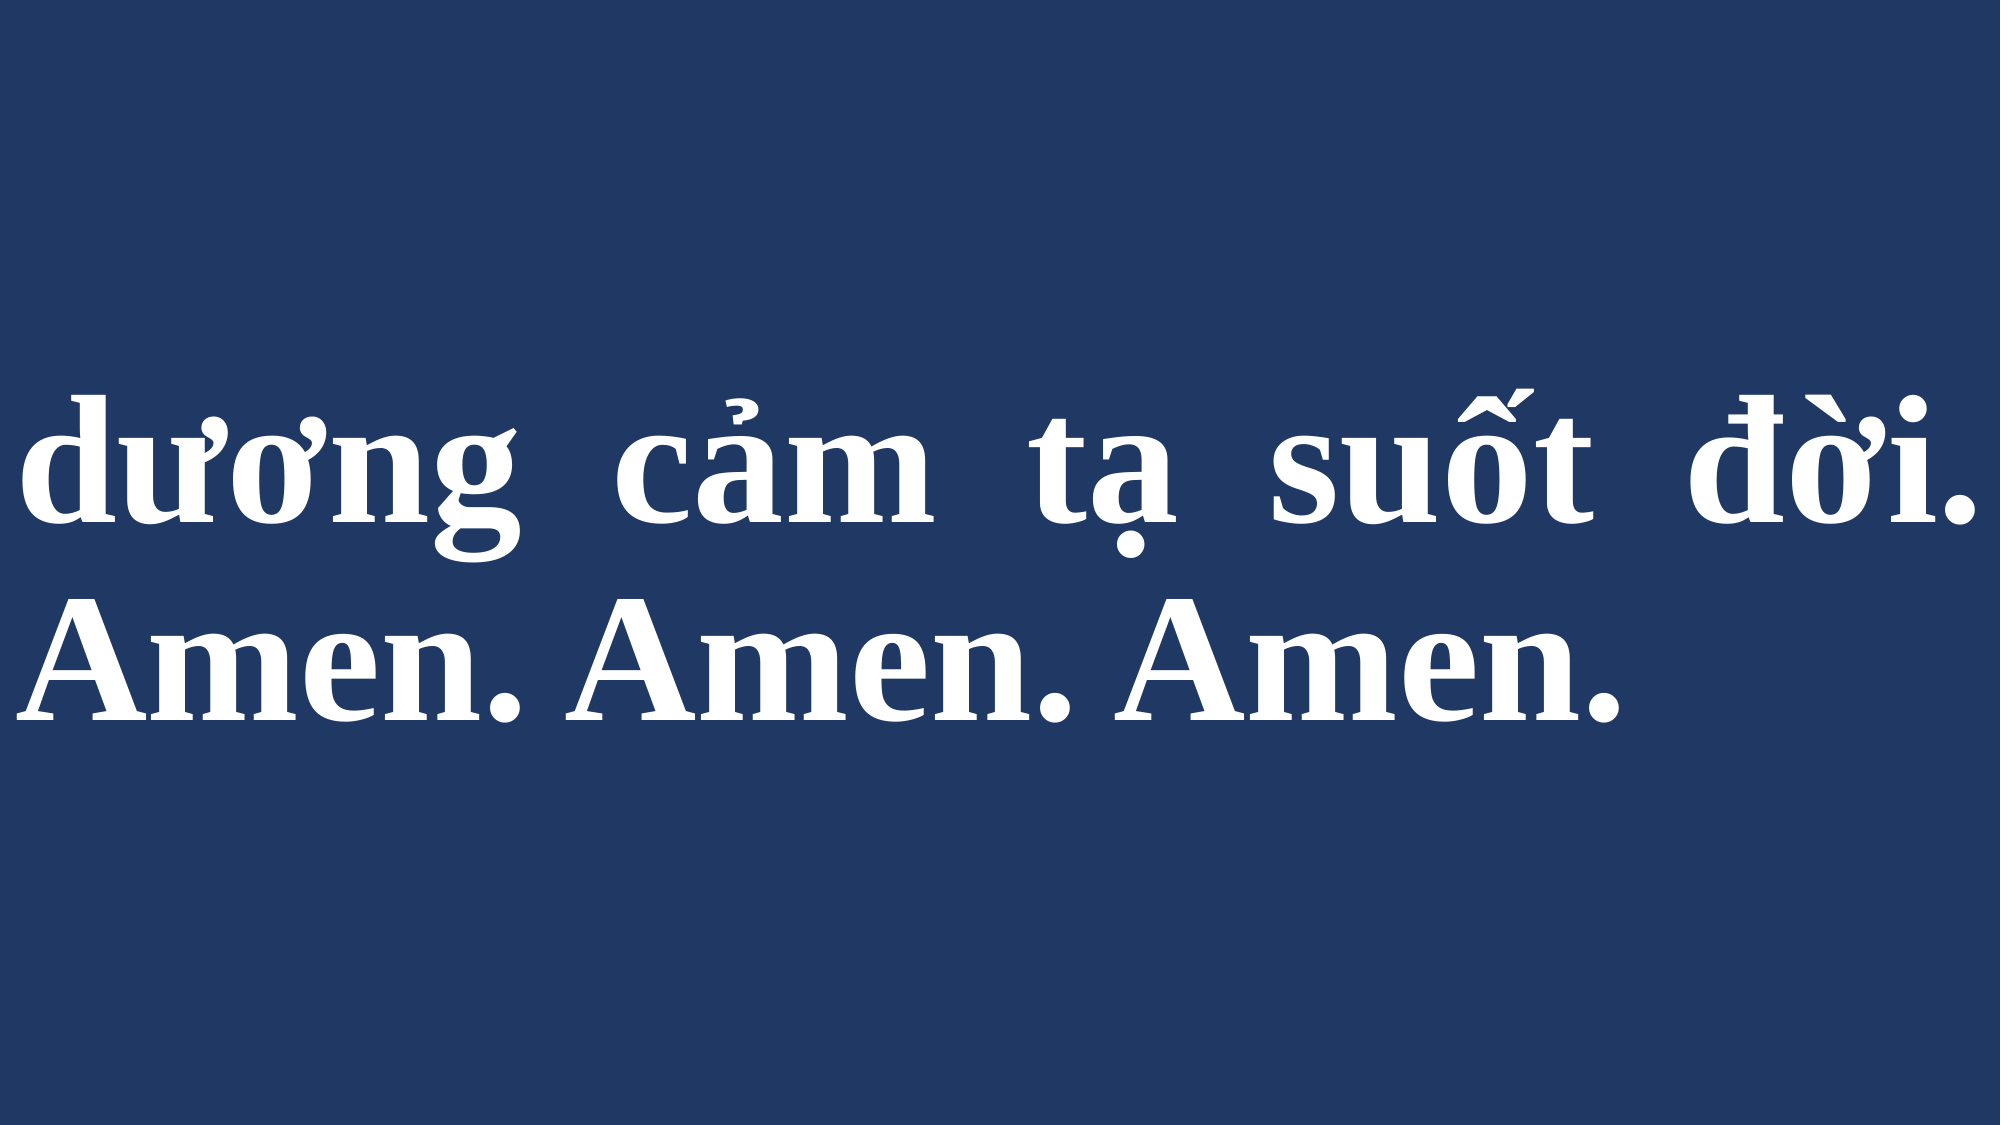

# dương cảm tạ suốt đời. Amen. Amen. Amen.